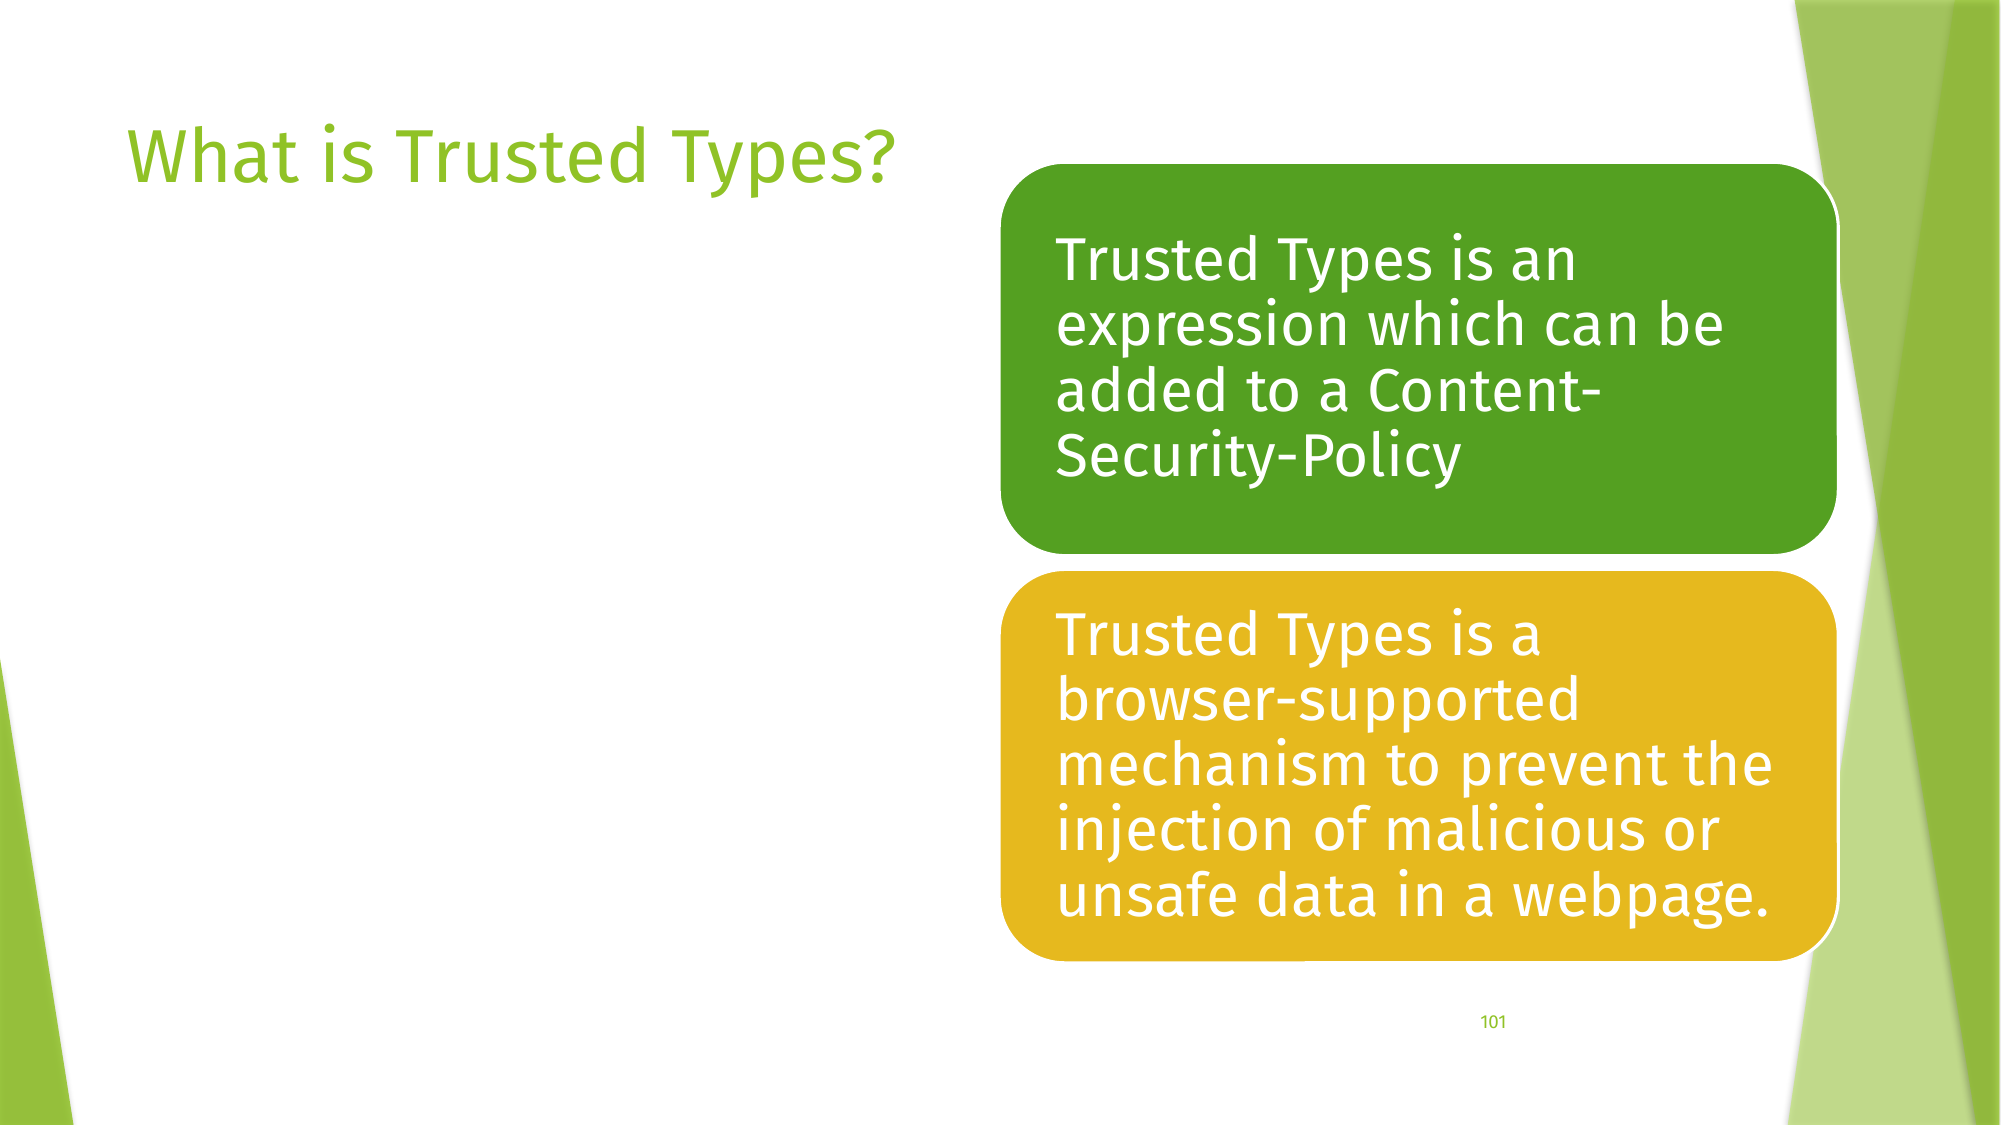

# What is Trusted Types?
Trusted Types is an expression which can be added to a Content-Security-Policy
Trusted Types is a browser-supported mechanism to prevent the injection of malicious or unsafe data in a webpage.
101